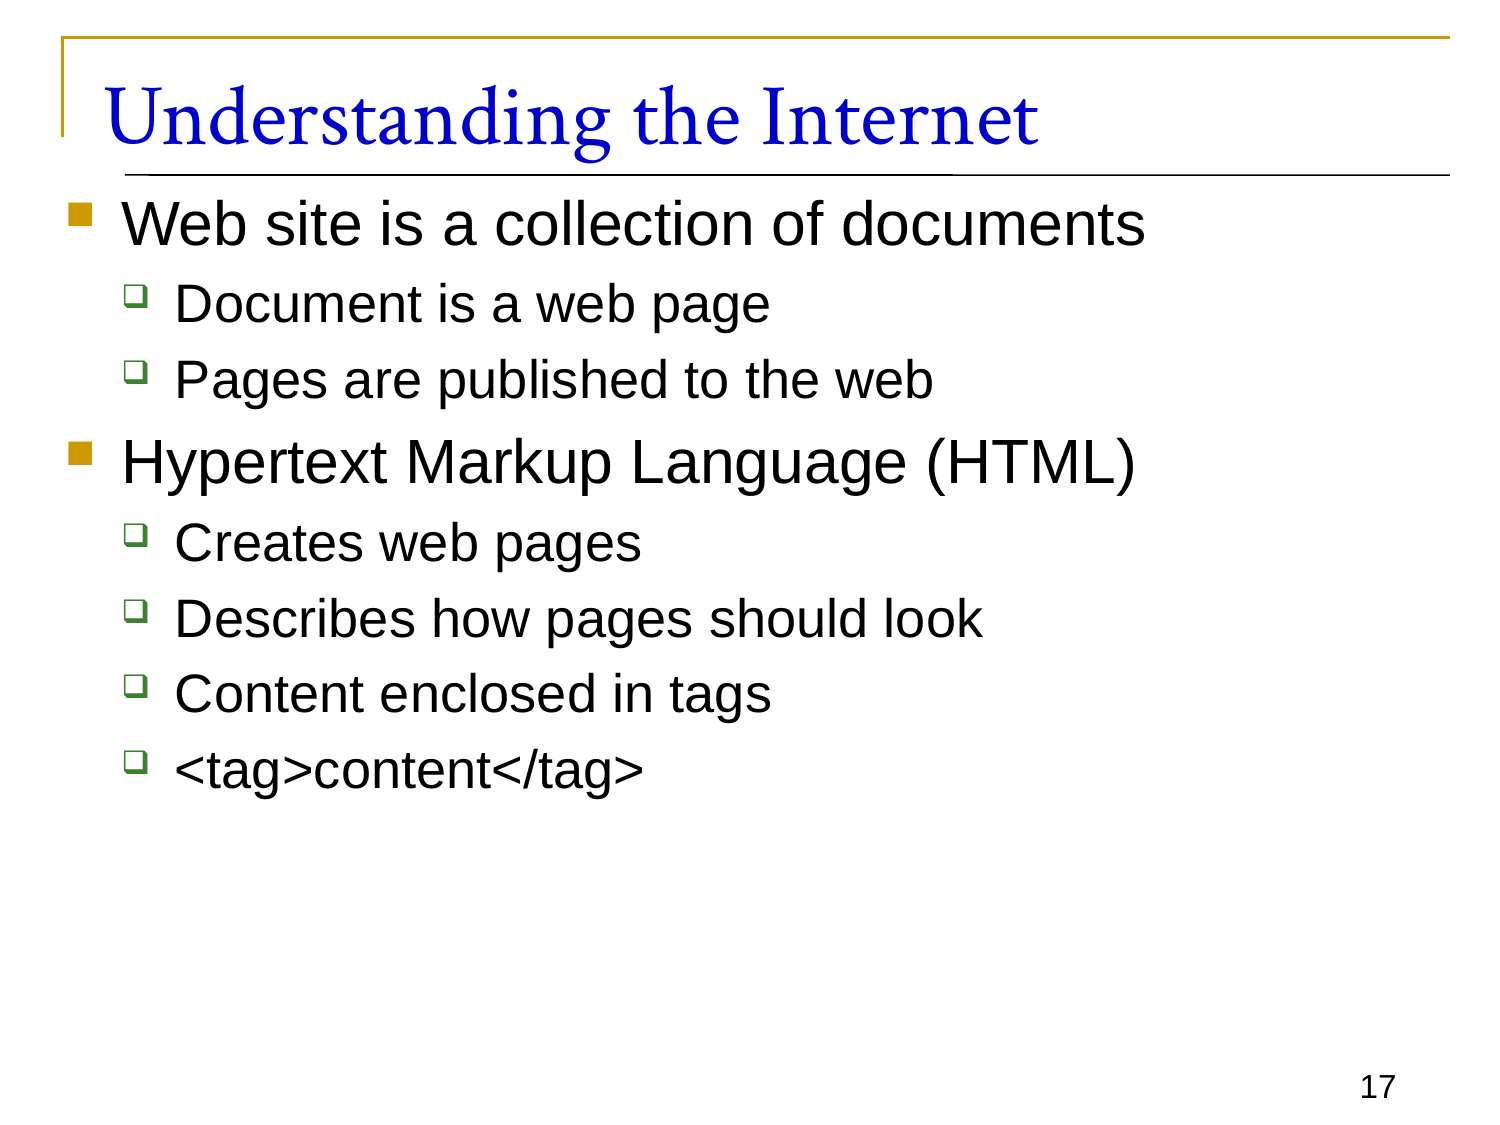

# Understanding the Internet
Web site is a collection of documents
Document is a web page
Pages are published to the web
Hypertext Markup Language (HTML)
Creates web pages
Describes how pages should look
Content enclosed in tags
<tag>content</tag>